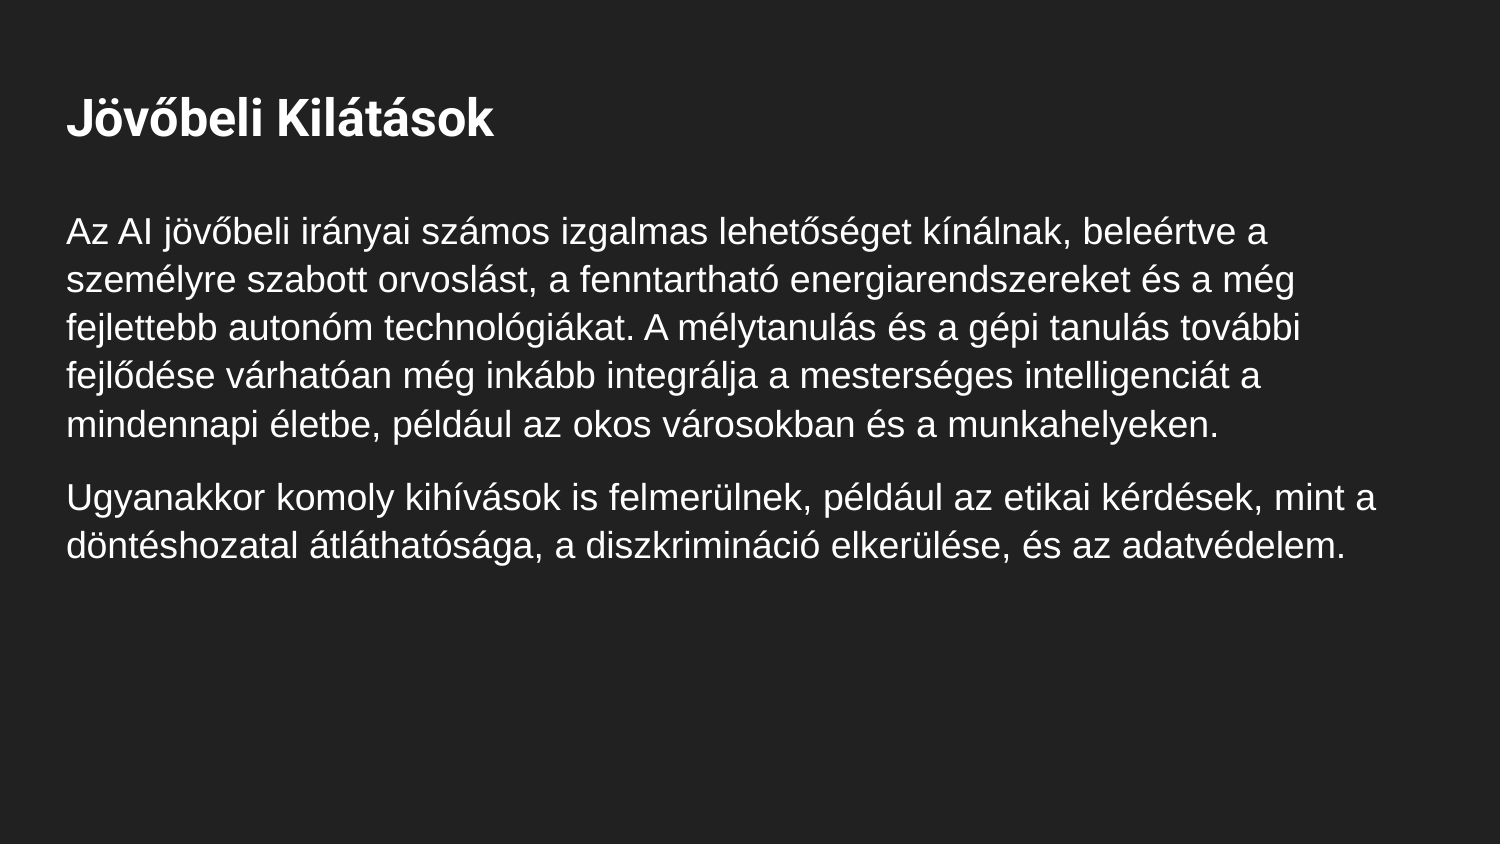

# Jövőbeli Kilátások
Az AI jövőbeli irányai számos izgalmas lehetőséget kínálnak, beleértve a személyre szabott orvoslást, a fenntartható energiarendszereket és a még fejlettebb autonóm technológiákat. A mélytanulás és a gépi tanulás további fejlődése várhatóan még inkább integrálja a mesterséges intelligenciát a mindennapi életbe, például az okos városokban és a munkahelyeken.
Ugyanakkor komoly kihívások is felmerülnek, például az etikai kérdések, mint a döntéshozatal átláthatósága, a diszkrimináció elkerülése, és az adatvédelem.